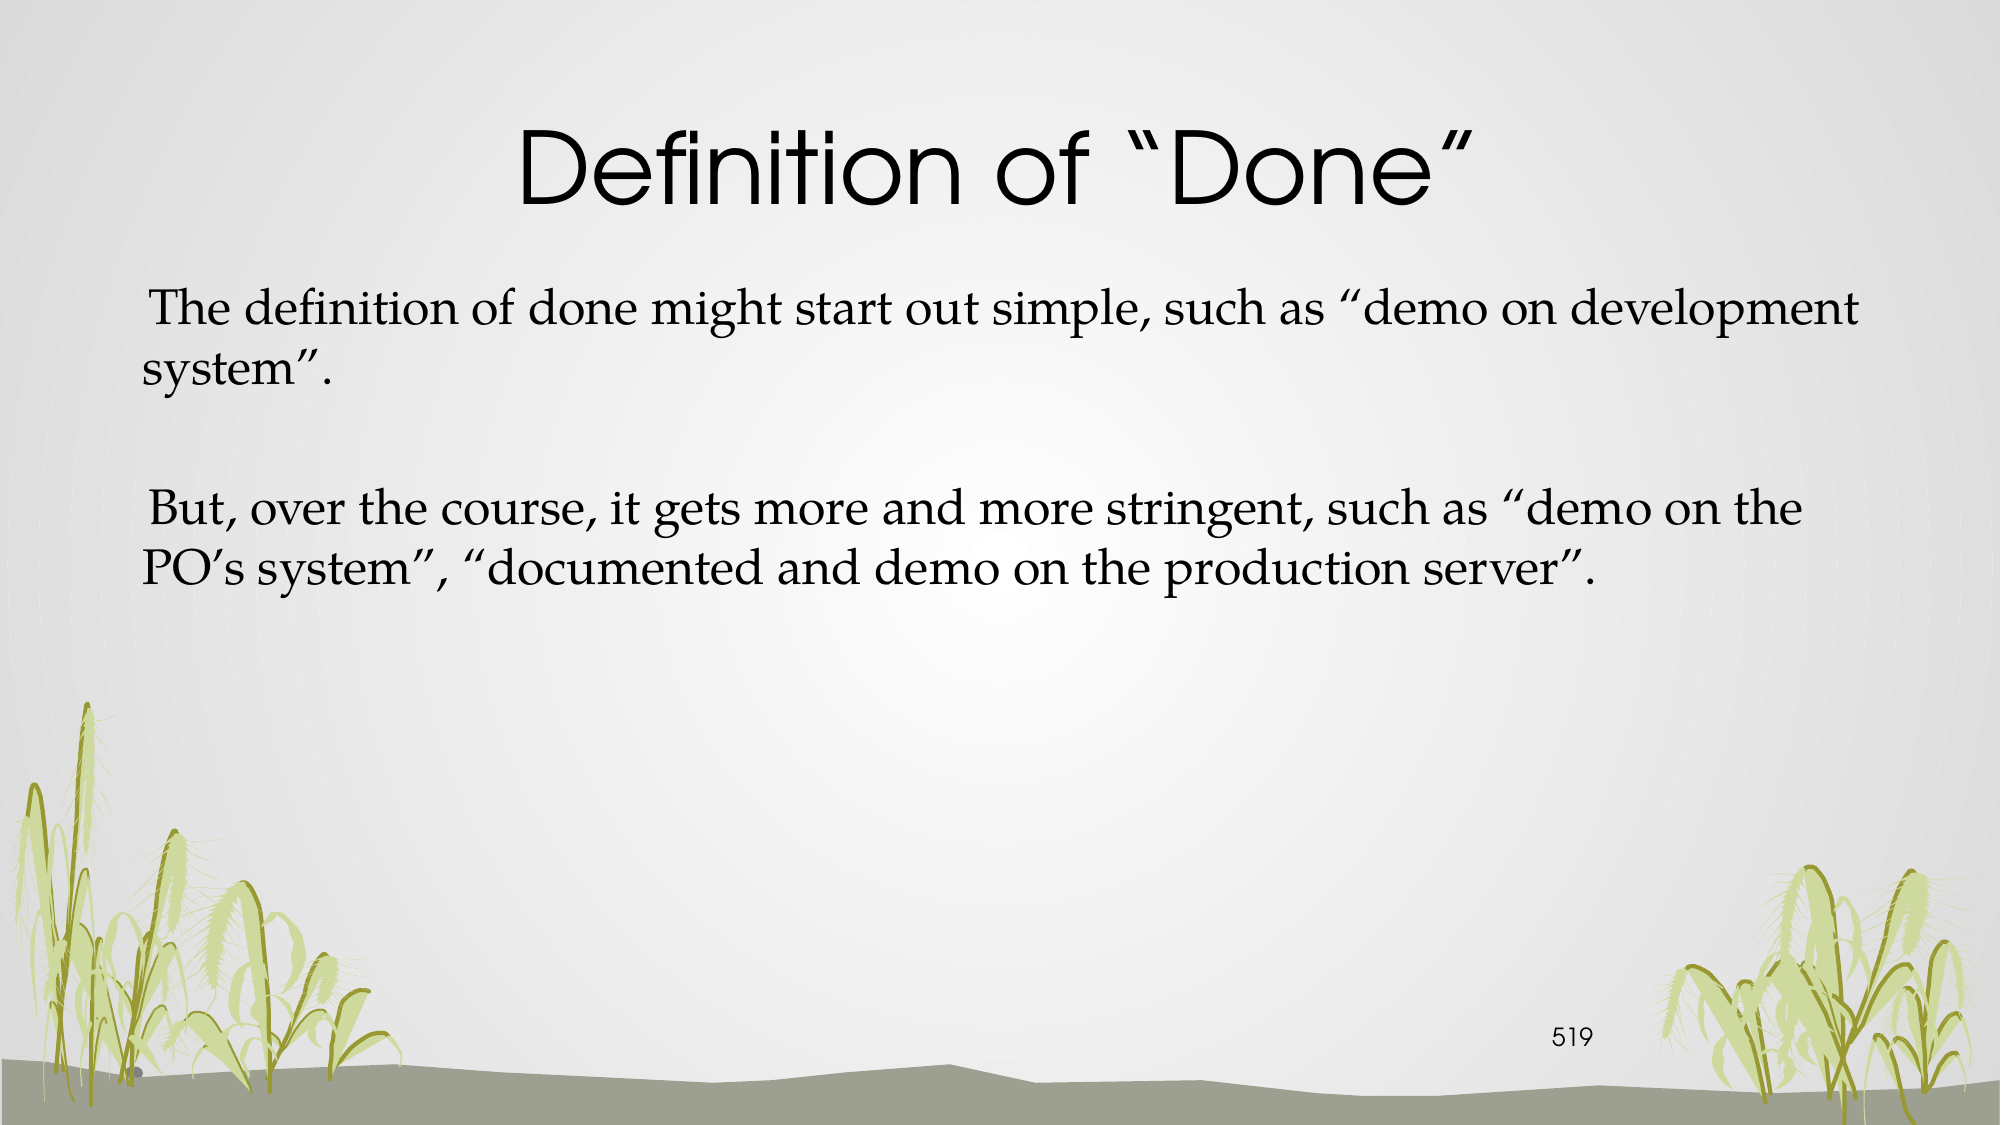

# Definition of “Done”

     The definition of done might start out simple, such as “demo on development system”.

     But, over the course, it gets more and more stringent, such as “demo on the PO’s system”, “documented and demo on the production server”.
519